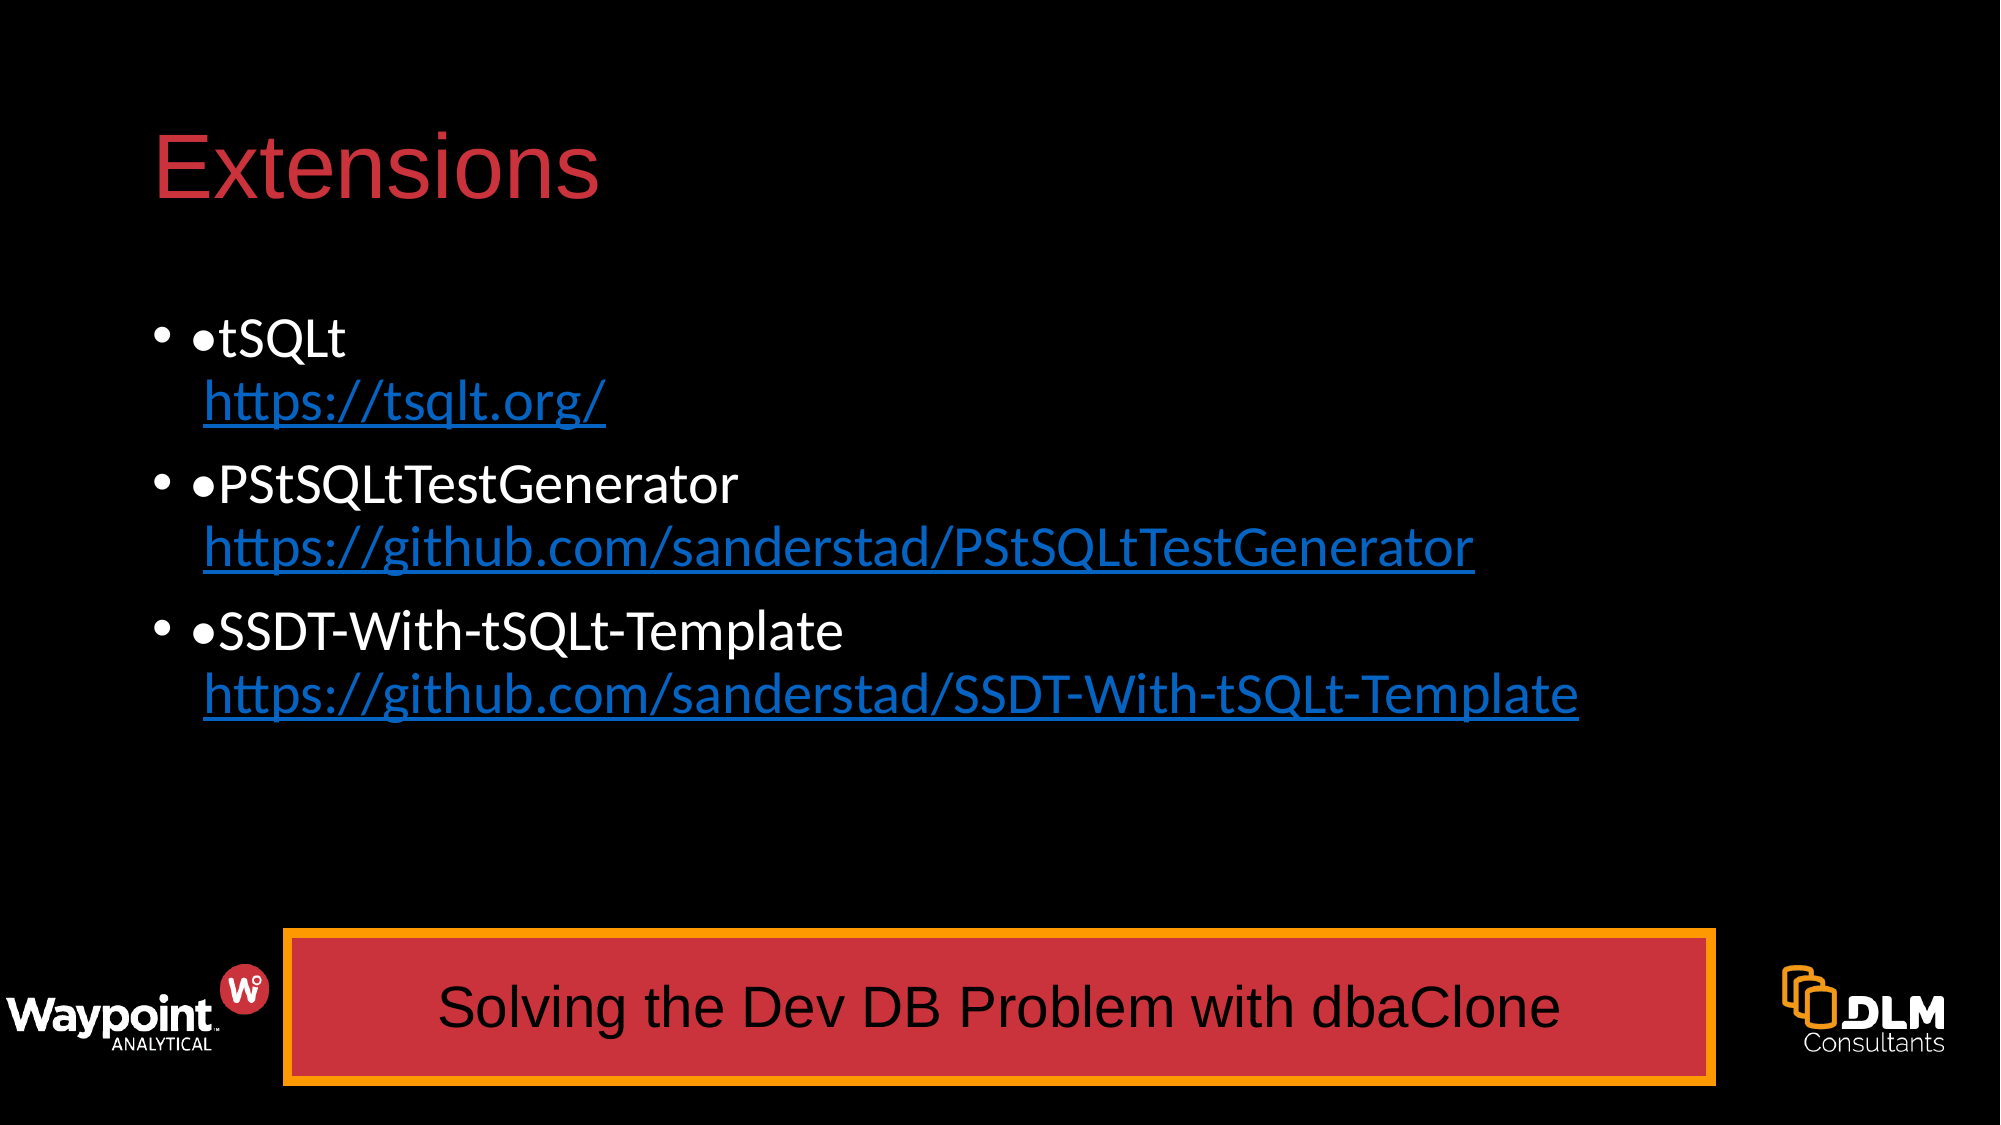

# Extensions
•tSQLt
 https://tsqlt.org/
•PStSQLtTestGenerator
 https://github.com/sanderstad/PStSQLtTestGenerator
•SSDT-With-tSQLt-Template
 https://github.com/sanderstad/SSDT-With-tSQLt-Template

To do – make a better diagram
 Image: http://jr0cket.co.uk/2013/08/getting-to-grips-with-git-understanding-the-simple-workflow.html.html© Creative Commons Attribution-ShareAlike 4.0